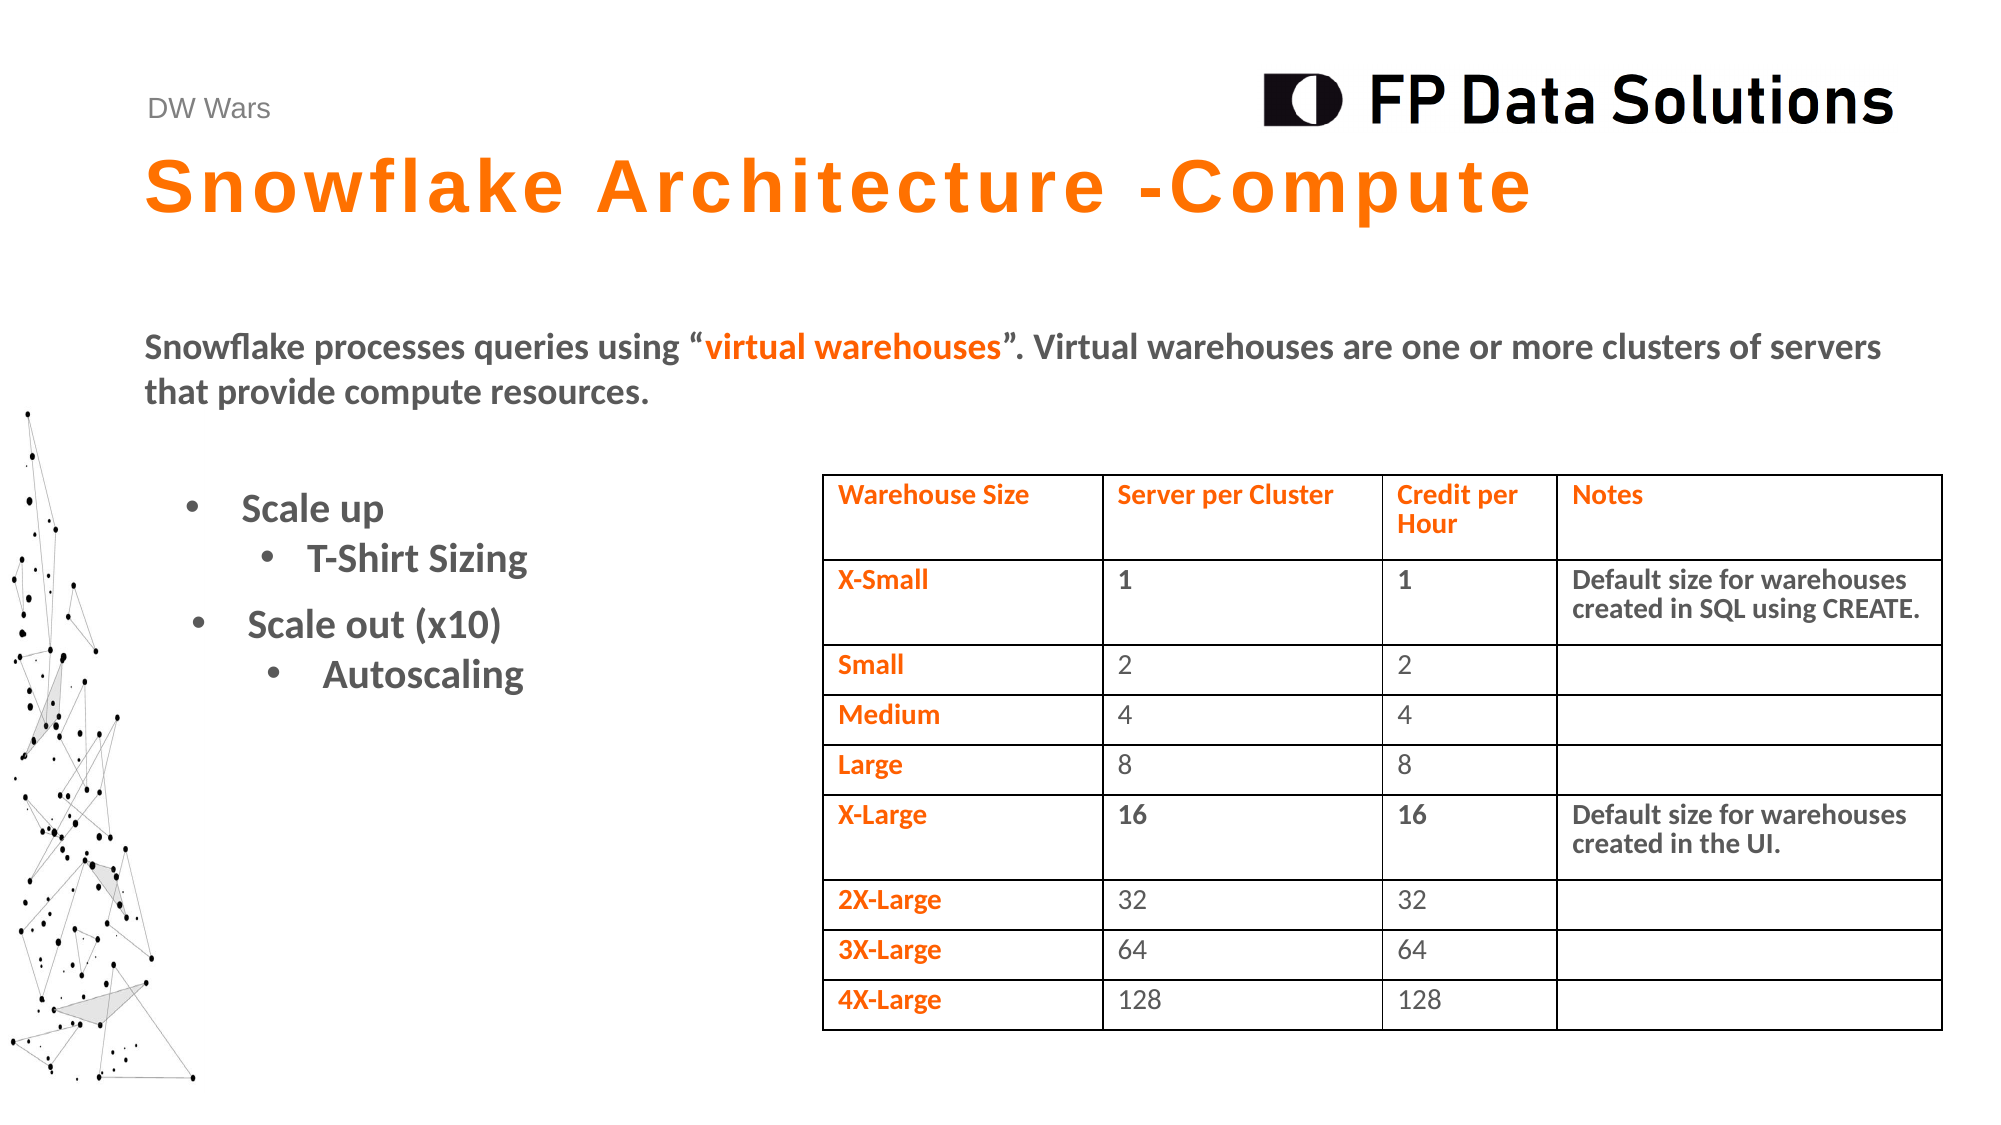

Snowflake Architecture -Compute

Snowflake processes queries using “virtual warehouses”. Virtual warehouses are one or more clusters of servers that provide compute resources.
 Scale up
T-Shirt Sizing
| Warehouse Size | Server per Cluster | Credit per Hour | Notes |
| --- | --- | --- | --- |
| X-Small | 1 | 1 | Default size for warehouses created in SQL using CREATE. |
| Small | 2 | 2 |  |
| Medium | 4 | 4 |  |
| Large | 8 | 8 |  |
| X-Large | 16 | 16 | Default size for warehouses created in the UI. |
| 2X-Large | 32 | 32 |  |
| 3X-Large | 64 | 64 |  |
| 4X-Large | 128 | 128 |  |
 Scale out (x10)
 Autoscaling